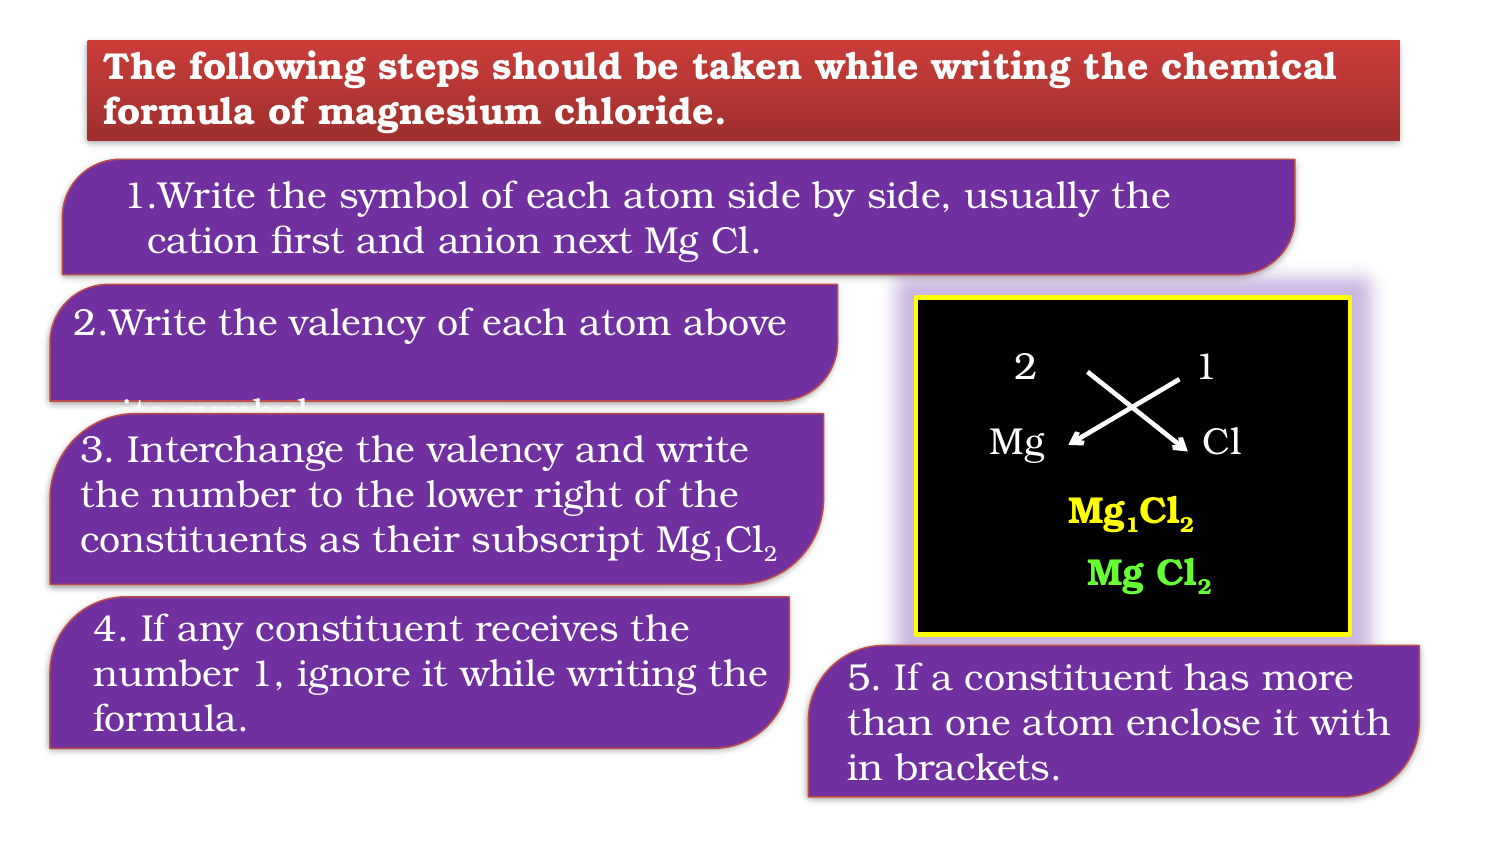

The following steps should be taken while writing the chemical formula of magnesium chloride.

1.Write the symbol of each atom side by side, usually the
  cation first and anion next Mg Cl.

2.Write the valency of each atom above
    its symbol

2
1
Mg
Cl

3. Interchange the valency and write
the number to the lower right of the
constituents as their subscript Mg1Cl2
Mg1Cl2
Mg Cl2
4. If any constituent receives the number 1, ignore it while writing the formula.

5. If a constituent has more than one atom enclose it with in brackets.